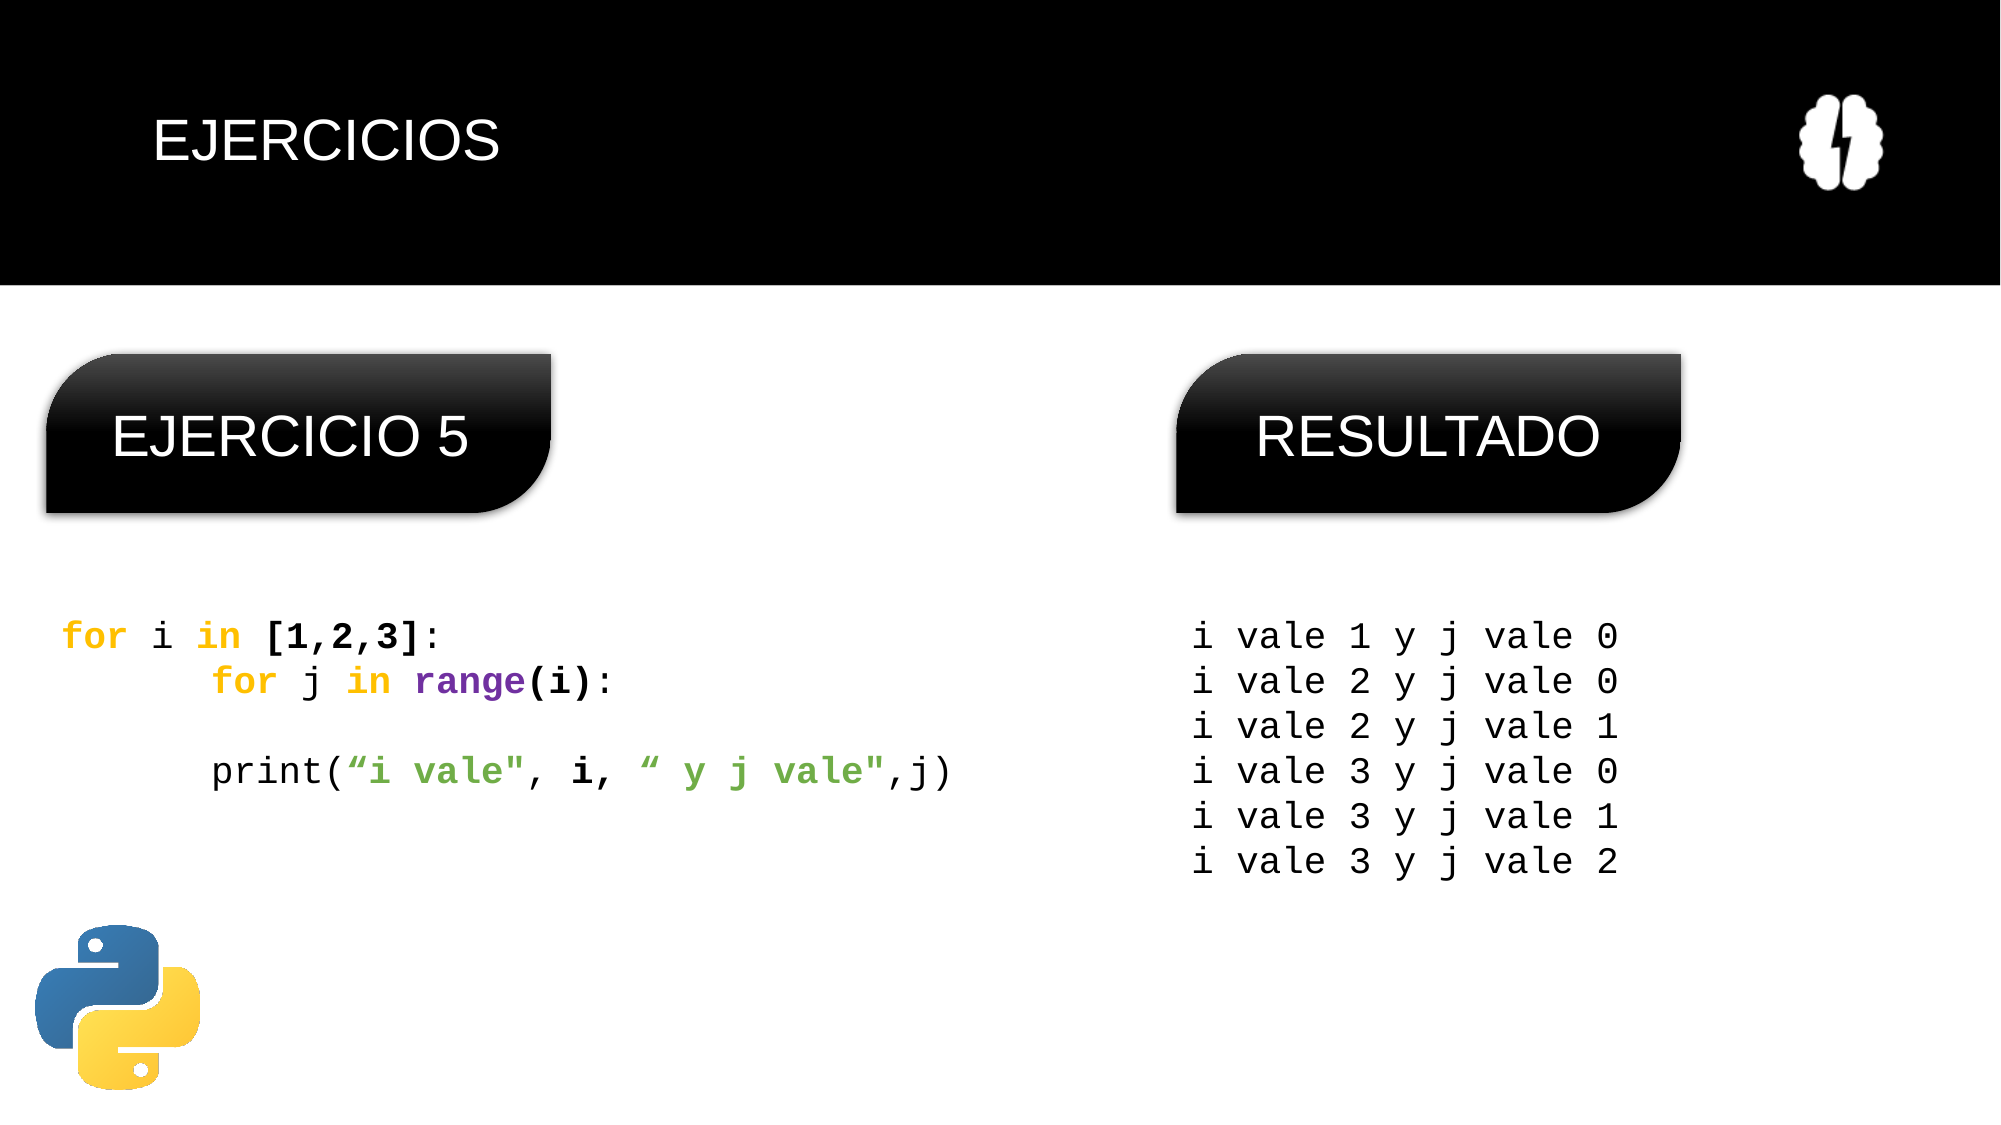

# EJERCICIOS
EJERCICIO 5
RESULTADO
for i in [1,2,3]:
	for j in range(i):

	print(“i vale", i, “ y j vale",j)
i vale 1 y j vale 0
i vale 2 y j vale 0
i vale 2 y j vale 1
i vale 3 y j vale 0
i vale 3 y j vale 1
i vale 3 y j vale 2